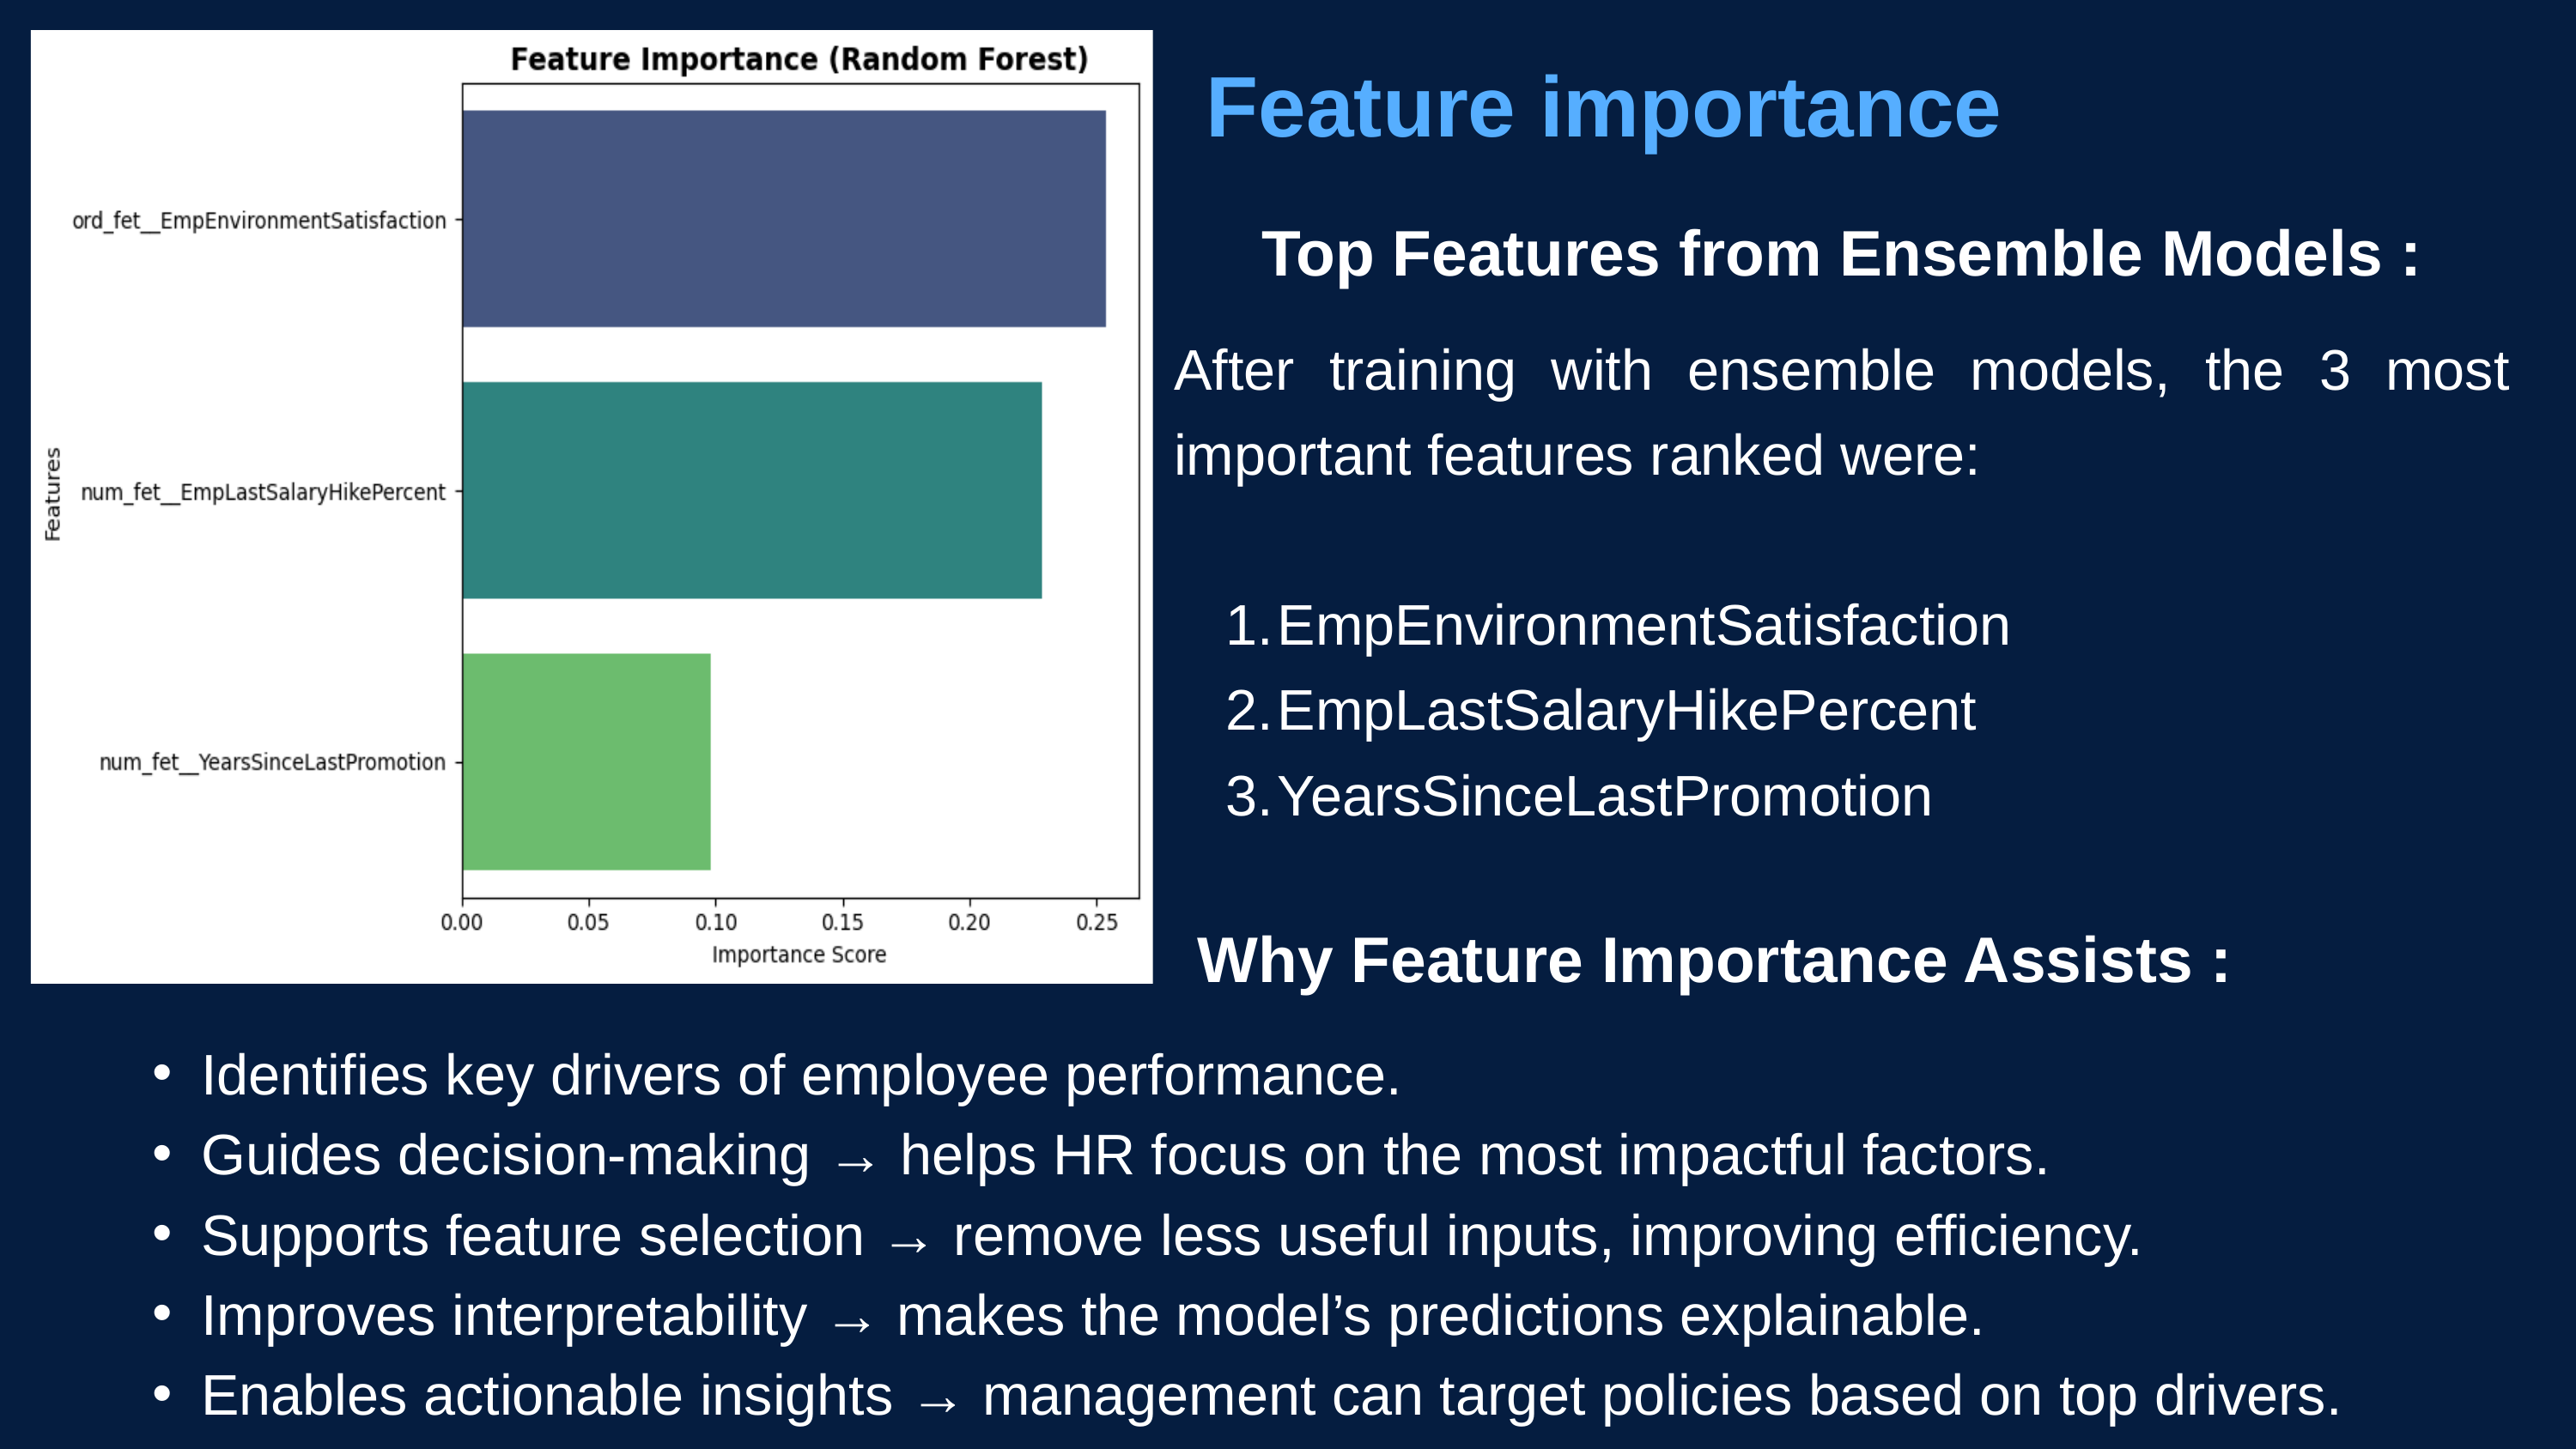

Feature importance

Top Features from Ensemble Models :
After training with ensemble models, the 3 most important features ranked were:

EmpEnvironmentSatisfaction
EmpLastSalaryHikePercent
YearsSinceLastPromotion

Why Feature Importance Assists :
Identifies key drivers of employee performance.
Guides decision-making → helps HR focus on the most impactful factors.
Supports feature selection → remove less useful inputs, improving efficiency.
Improves interpretability → makes the model’s predictions explainable.
Enables actionable insights → management can target policies based on top drivers.